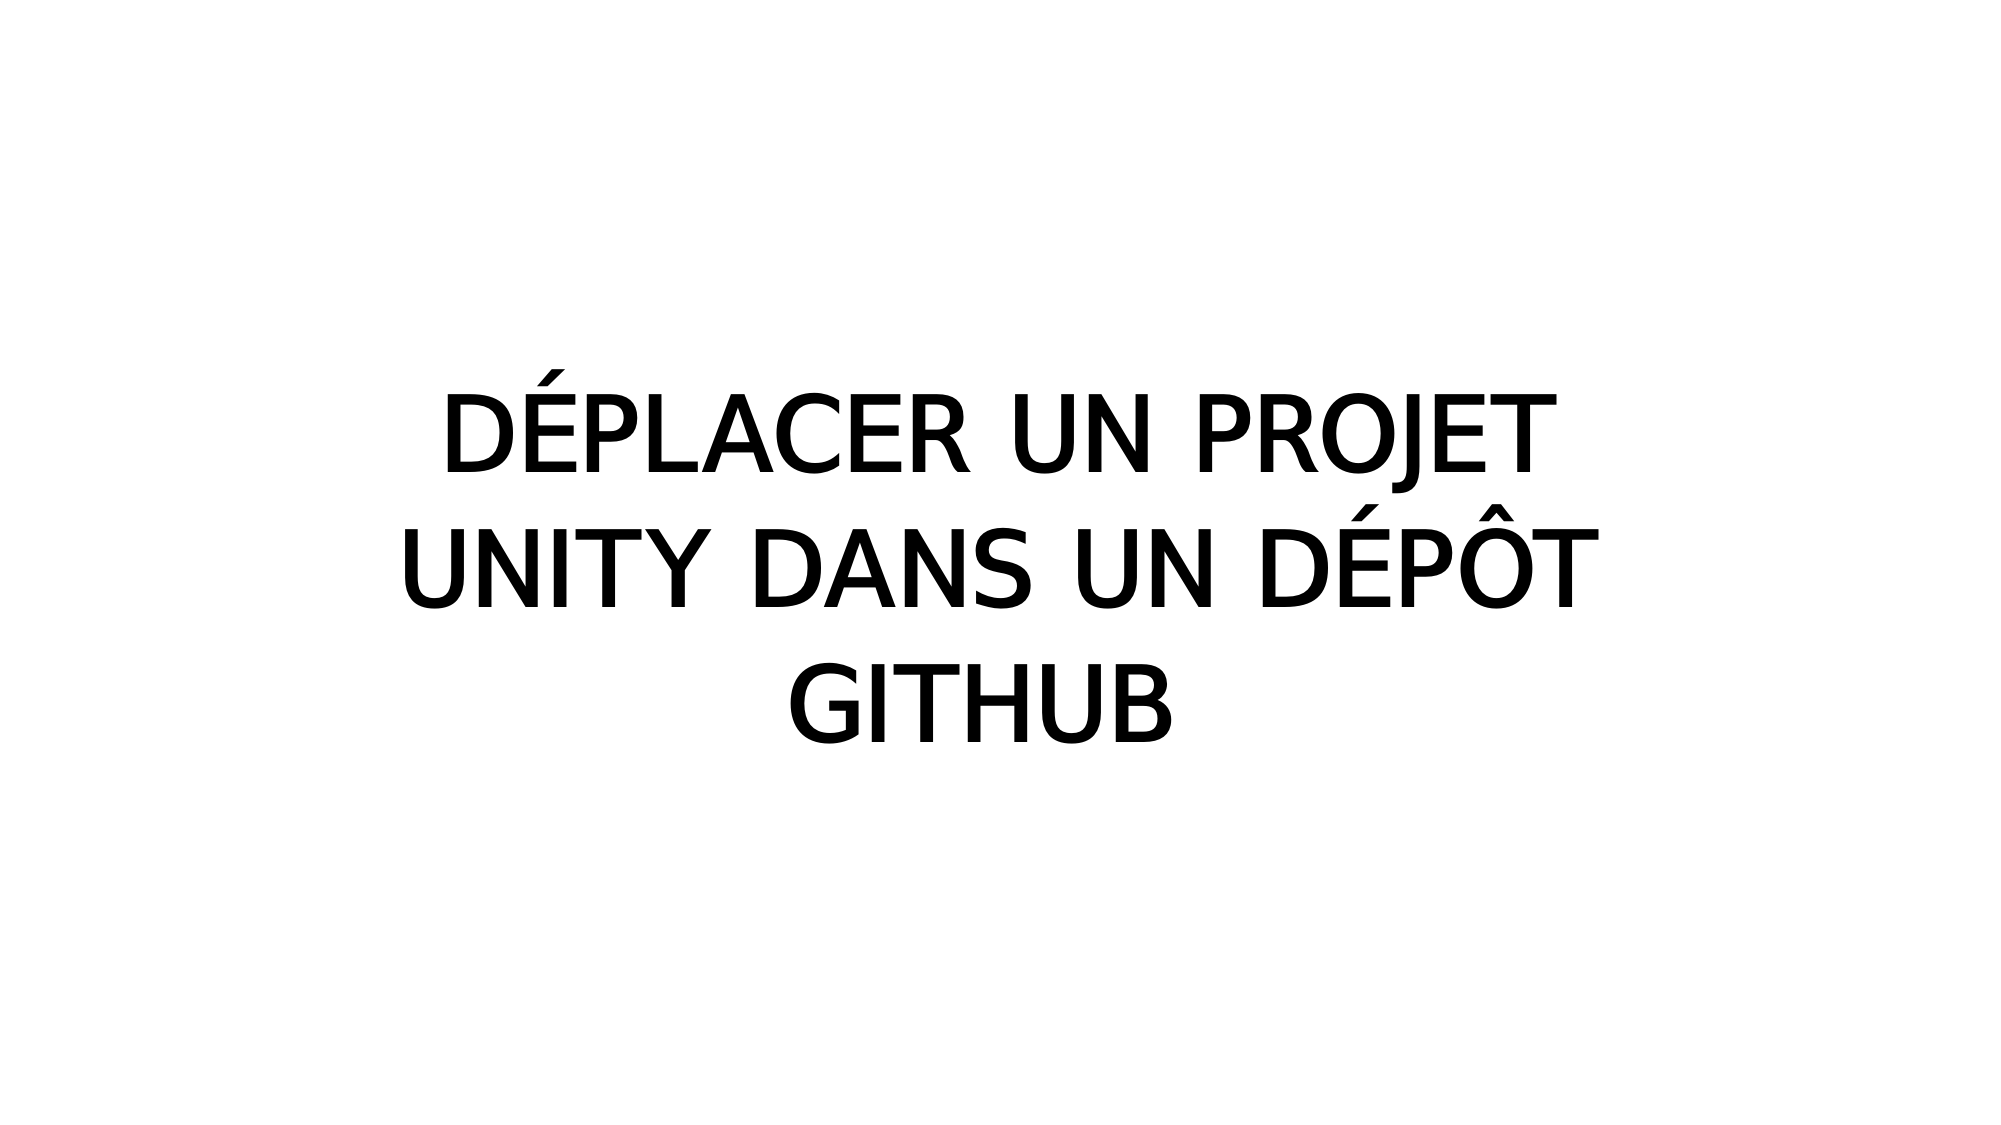

DÉPLACER UN PROJET UNITY DANS UN DÉPÔT GITHUB